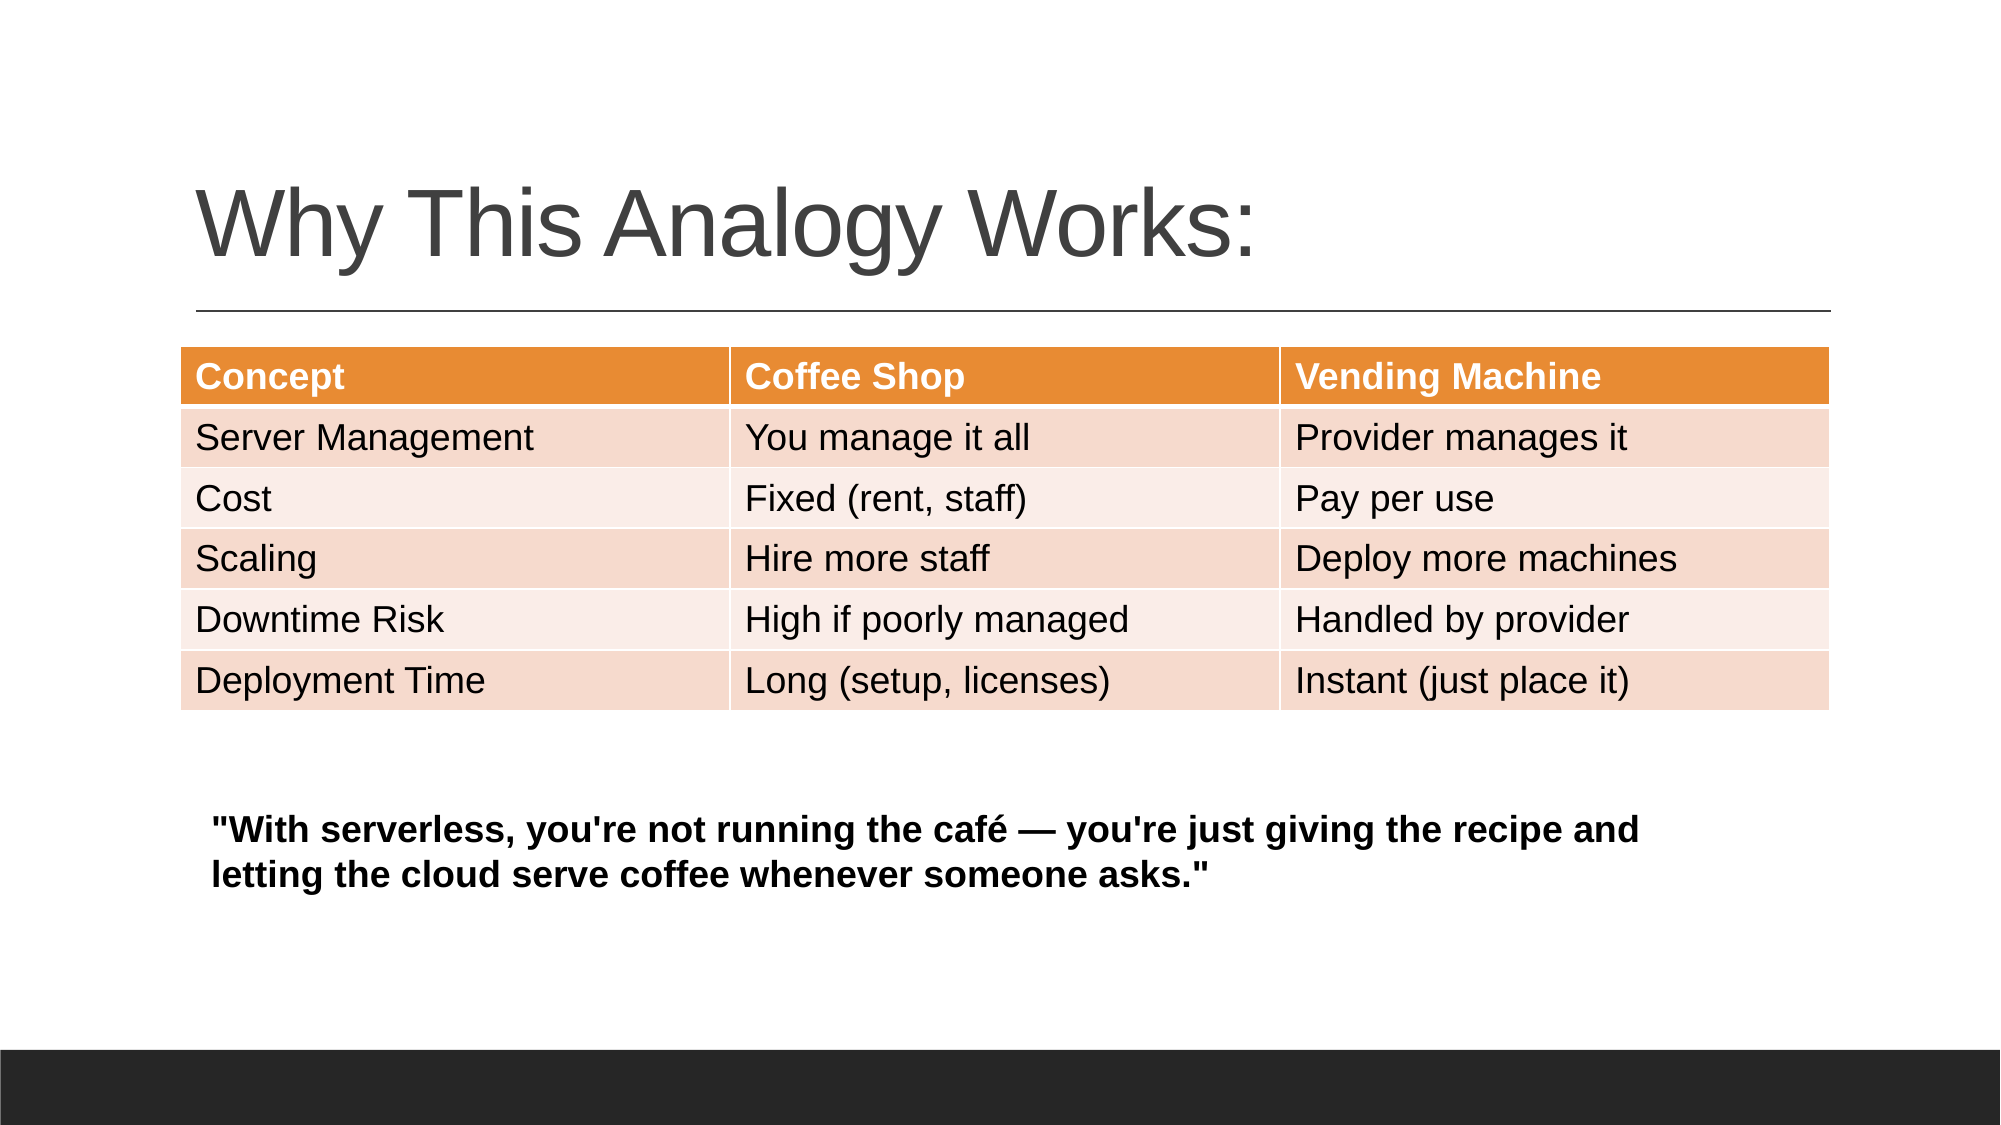

# Why This Analogy Works:
| Concept | Coffee Shop | Vending Machine |
| --- | --- | --- |
| Server Management | You manage it all | Provider manages it |
| Cost | Fixed (rent, staff) | Pay per use |
| Scaling | Hire more staff | Deploy more machines |
| Downtime Risk | High if poorly managed | Handled by provider |
| Deployment Time | Long (setup, licenses) | Instant (just place it) |
"With serverless, you're not running the café — you're just giving the recipe and letting the cloud serve coffee whenever someone asks."